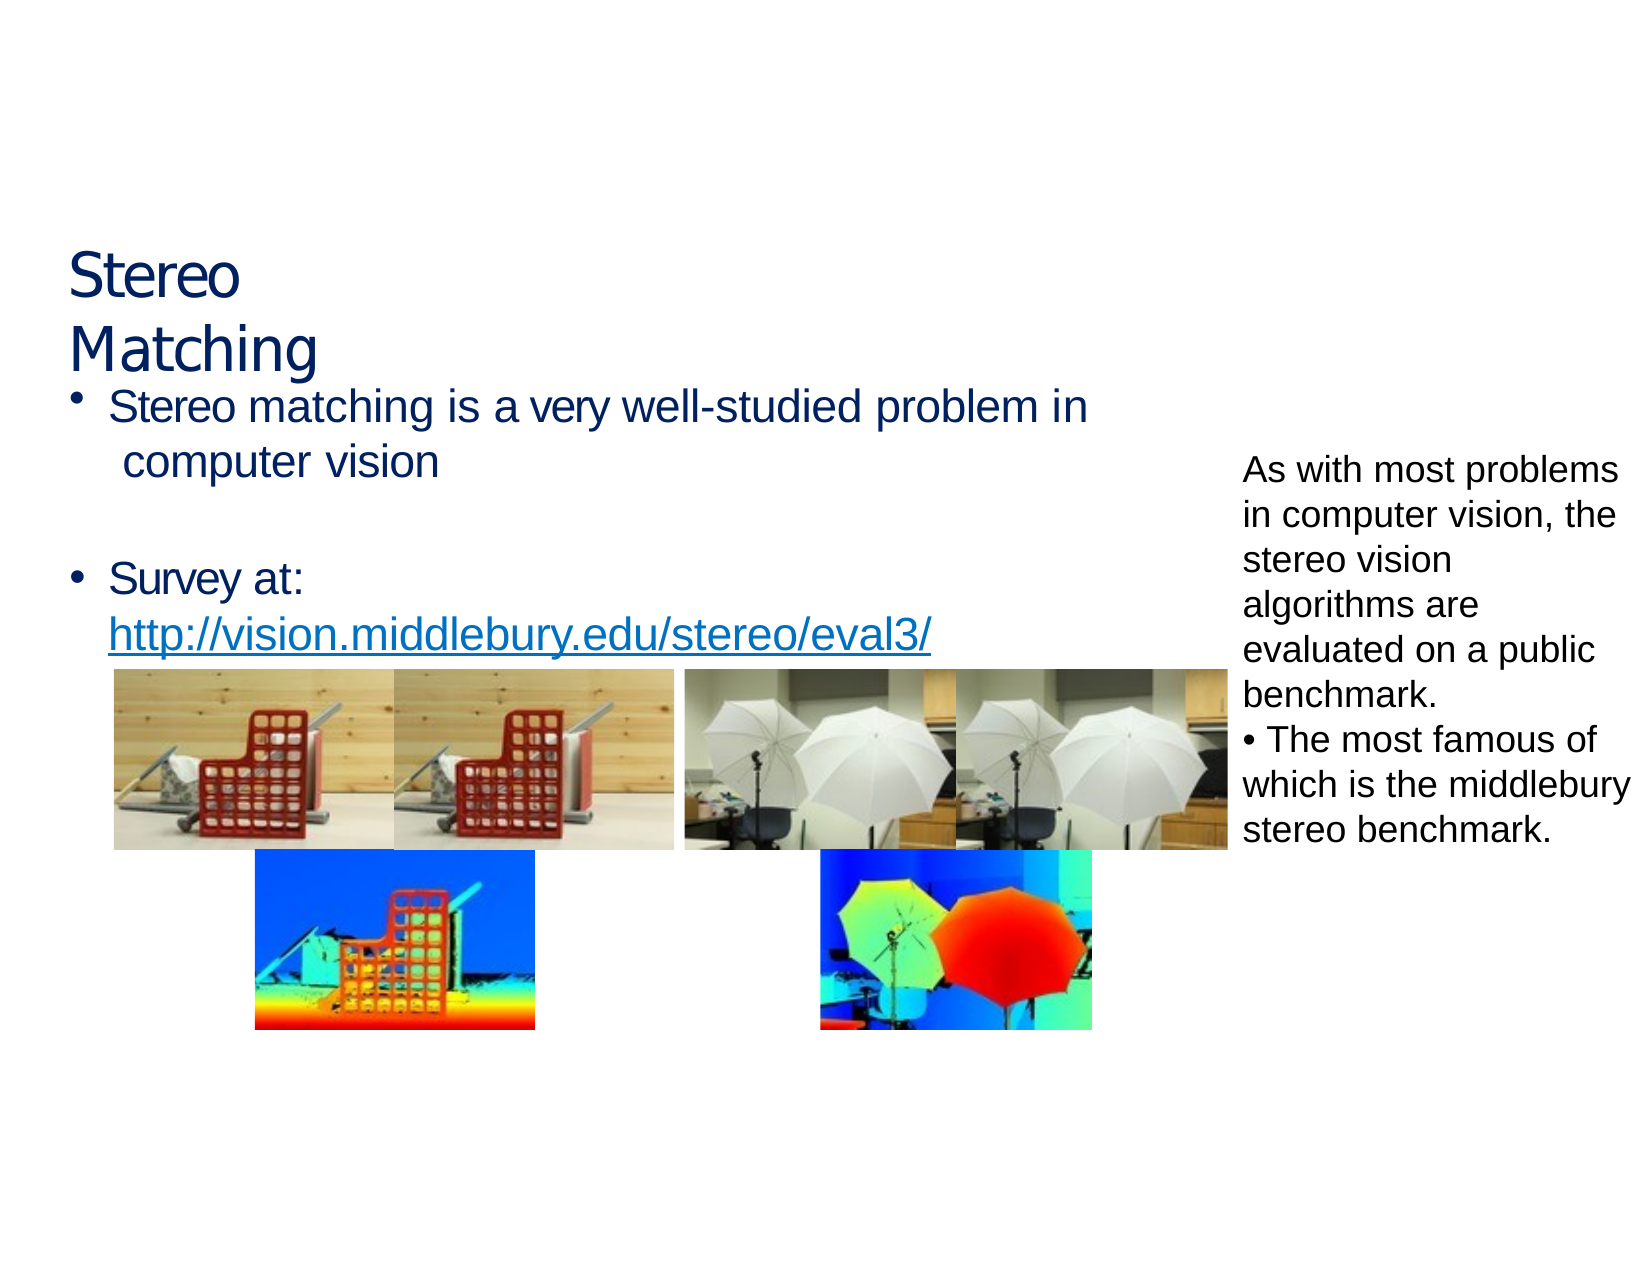

# Stereo Matching
Stereo matching is a very well-studied problem in  computer vision

Survey at: http://vision.middlebury.edu/stereo/eval3/
As with most problems in computer vision, the stereo vision algorithms are evaluated on a public benchmark.
• The most famous of which is the middlebury stereo benchmark.